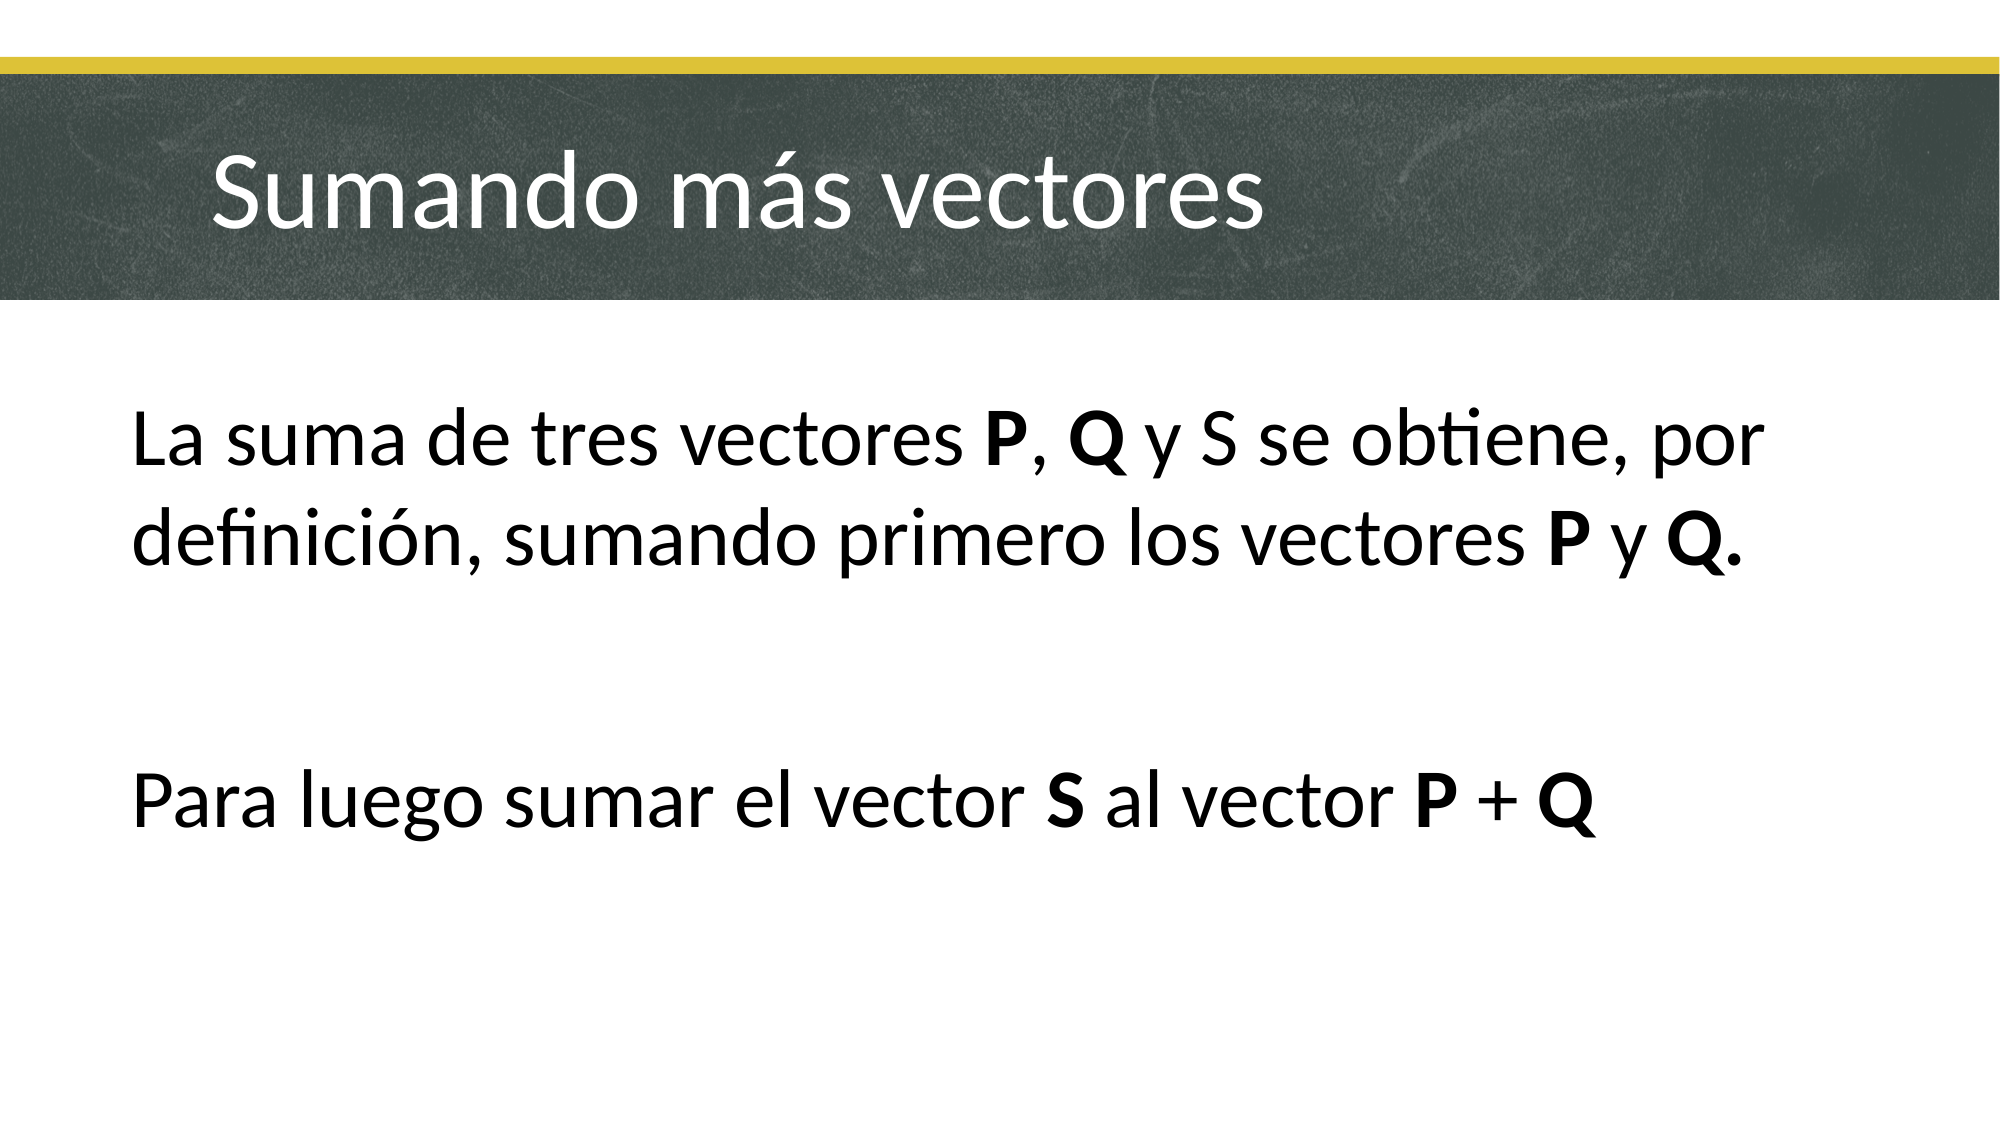

Sumando más vectores
La suma de tres vectores P, Q y S se obtiene, por definición, sumando primero los vectores P y Q.

Para luego sumar el vector S al vector P + Q